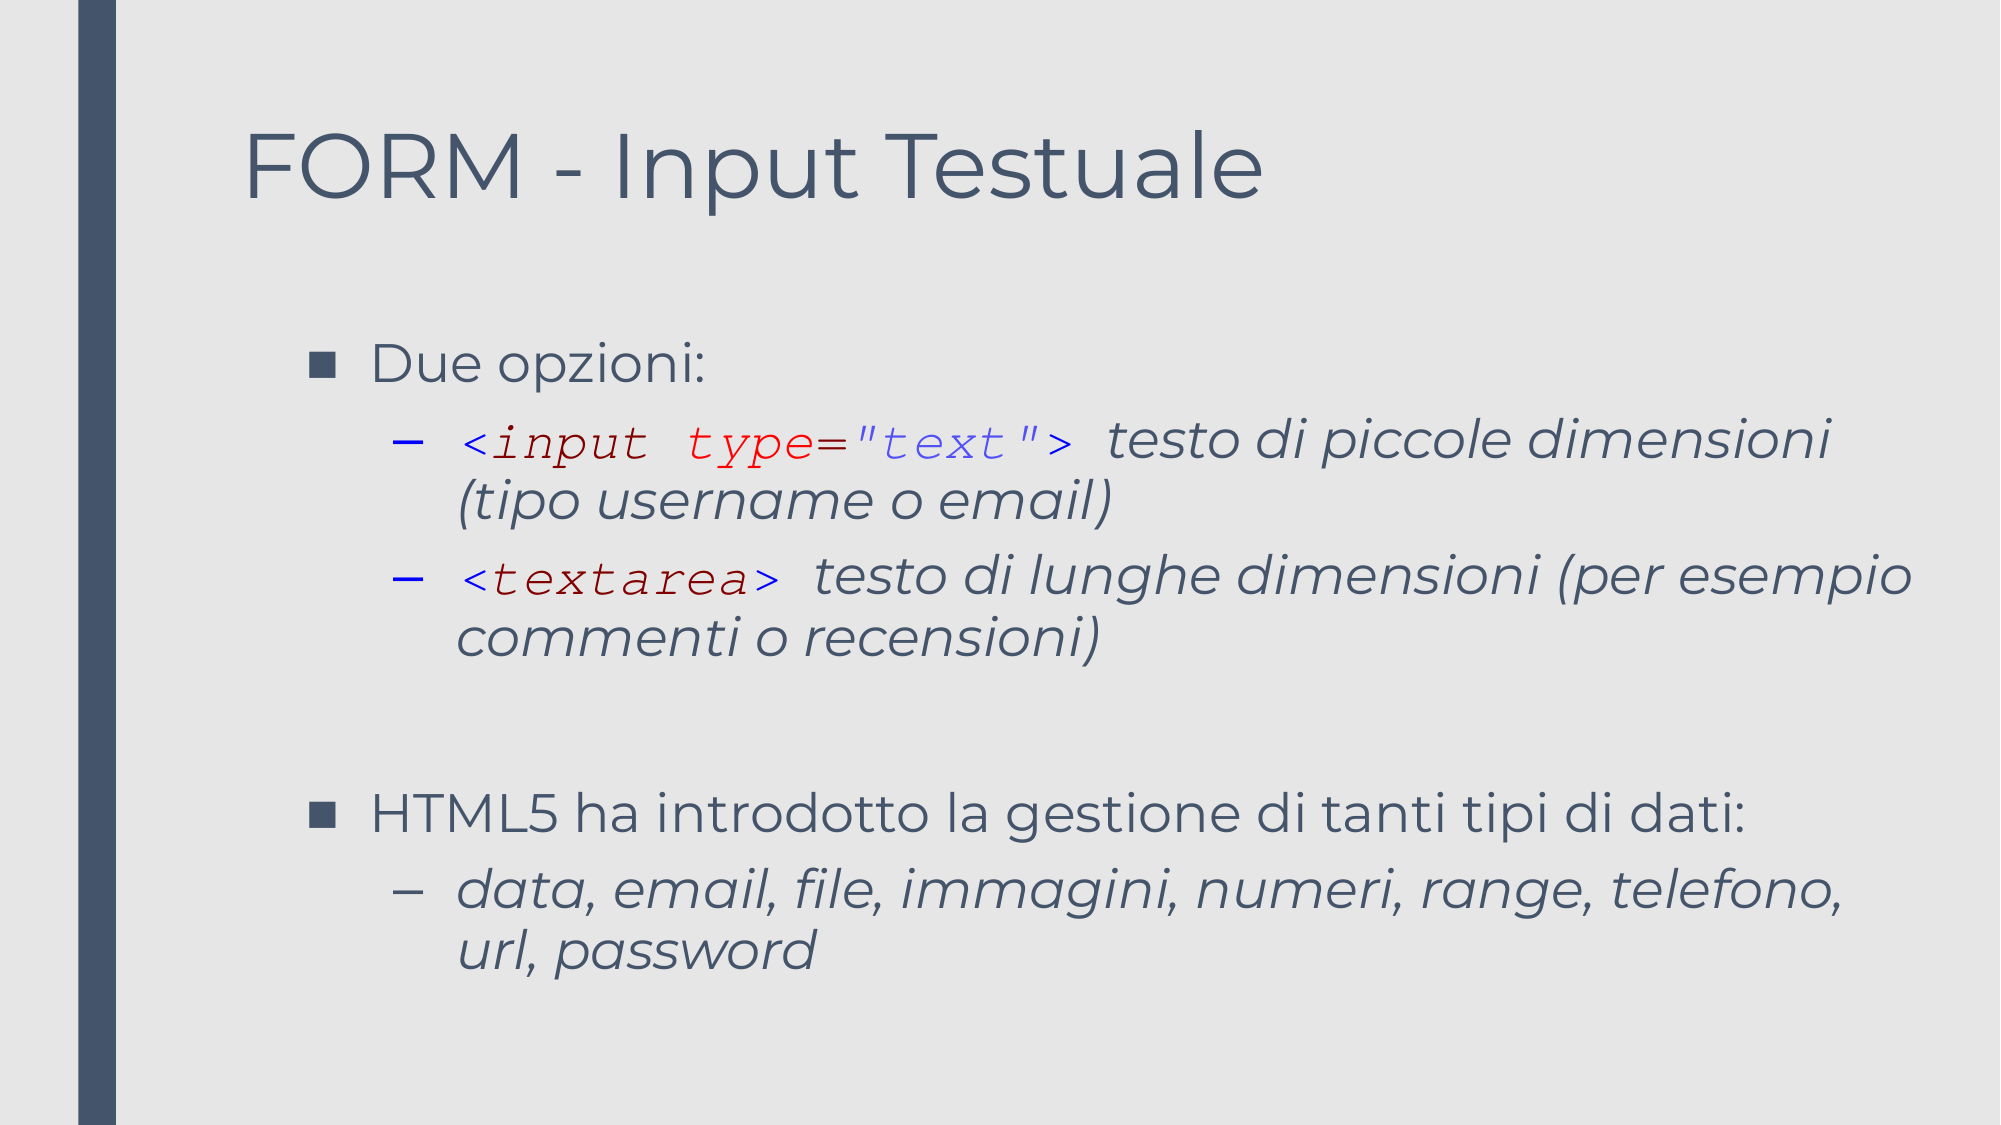

# FORM - Input Testuale
Due opzioni:
<input type="text"> testo di piccole dimensioni (tipo username o email)
<textarea> testo di lunghe dimensioni (per esempio commenti o recensioni)

HTML5 ha introdotto la gestione di tanti tipi di dati:
data, email, file, immagini, numeri, range, telefono, url, password